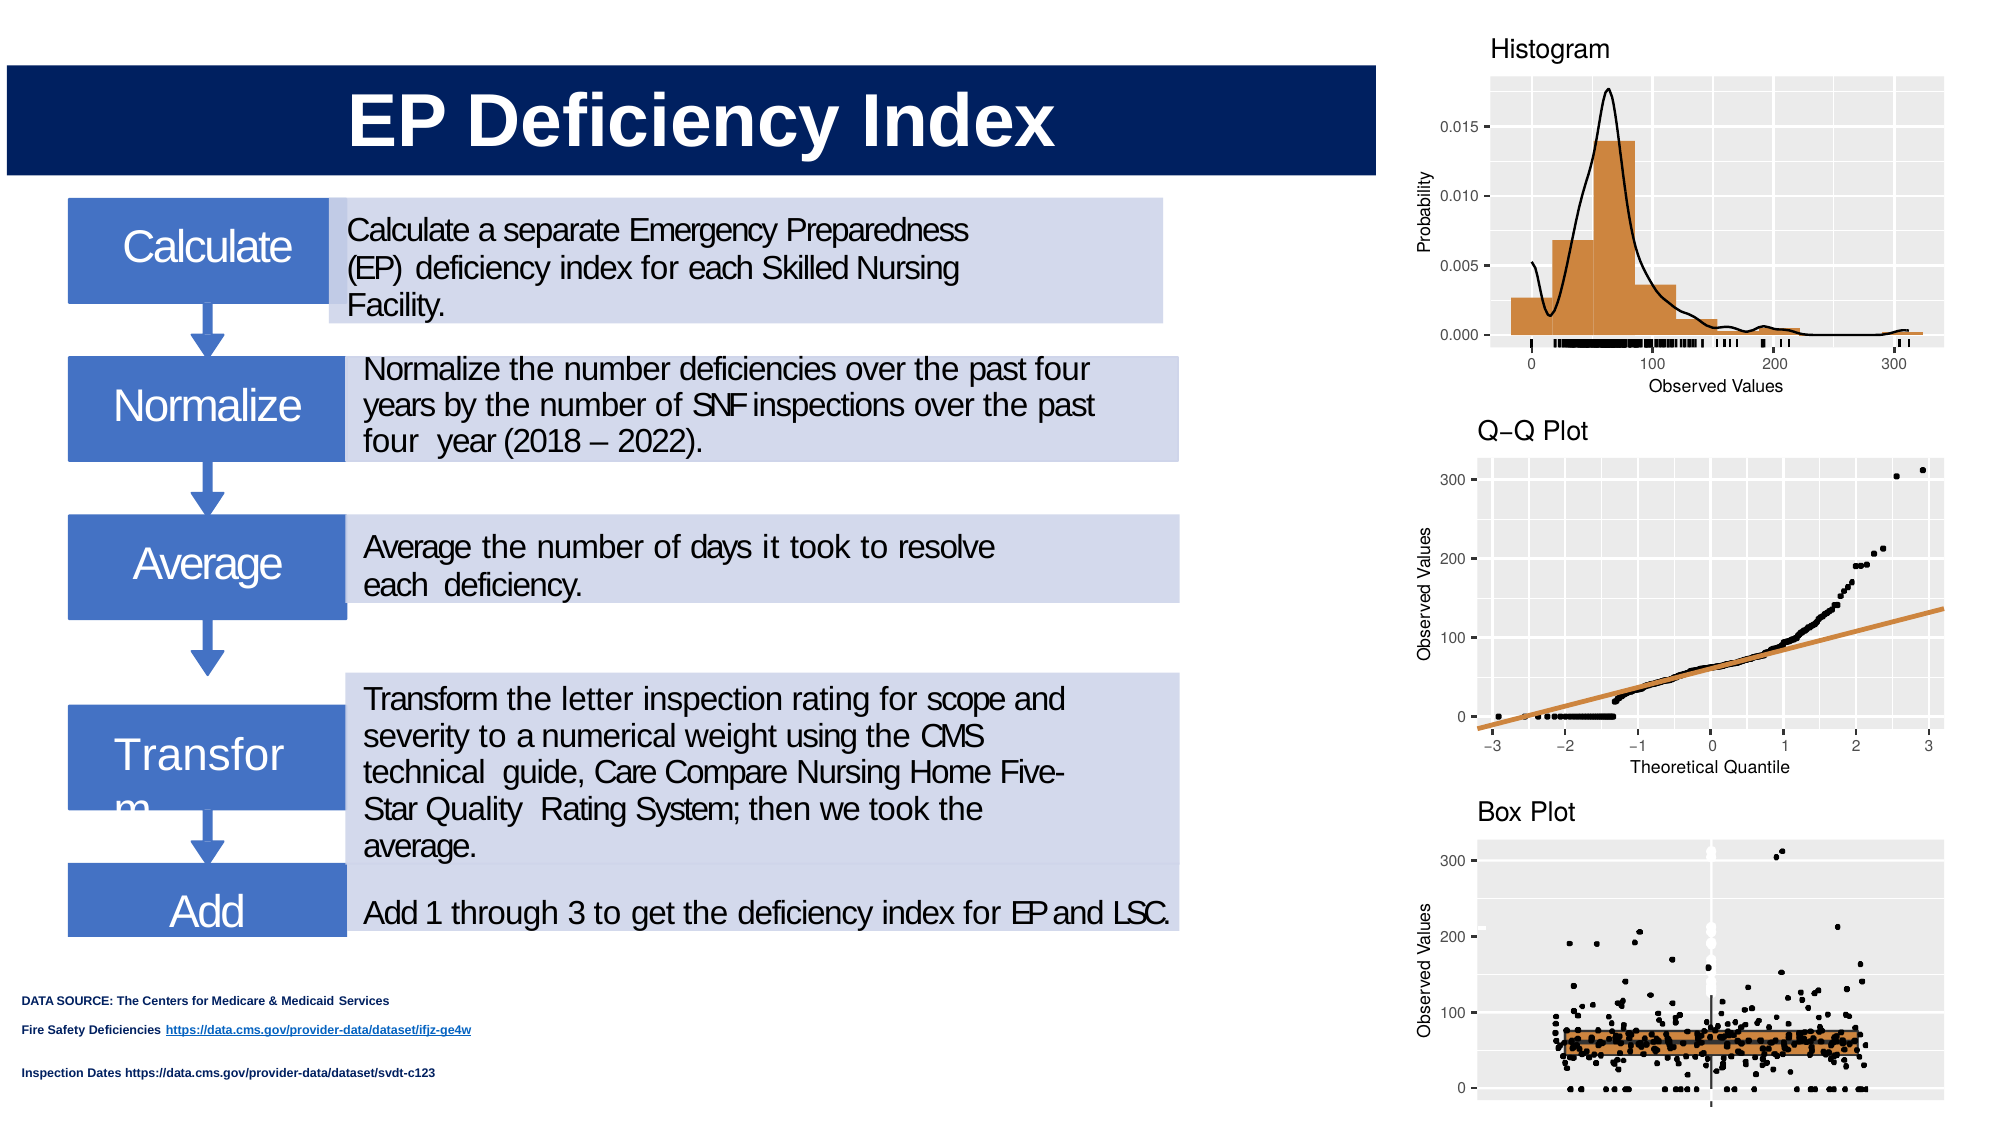

Histogram

# EP Deficiency Index

0.015

Probability
0.010

Calculate a separate Emergency Preparedness (EP)  deficiency index for each Skilled Nursing Facility.

Calculate

0.005

0.000

Normalize the number deficiencies over the past four  years by the number of SNF inspections over the past four  year (2018 – 2022).

100	200
Observed Values
0
300

Normalize
Q−Q Plot

300

Average the number of days it took to resolve each  deficiency.

Observed Values
Average

200

100

Transform the letter inspection rating for scope and  severity to a numerical weight using the CMS technical  guide, Care Compare Nursing Home Five-Star Quality  Rating System; then we took the average.

0

Transform

−1	0	1
Theoretical Quantile
−3
−2
2
3
Box Plot

300

Add
Add 1 through 3 to get the deficiency index for EP and LSC.

Observed Values
200

DATA SOURCE: The Centers for Medicare & Medicaid Services
100

Fire Safety Deficiencies https://data.cms.gov/provider-data/dataset/ifjz-ge4w

Inspection Dates https://data.cms.gov/provider-data/dataset/svdt-c123

0